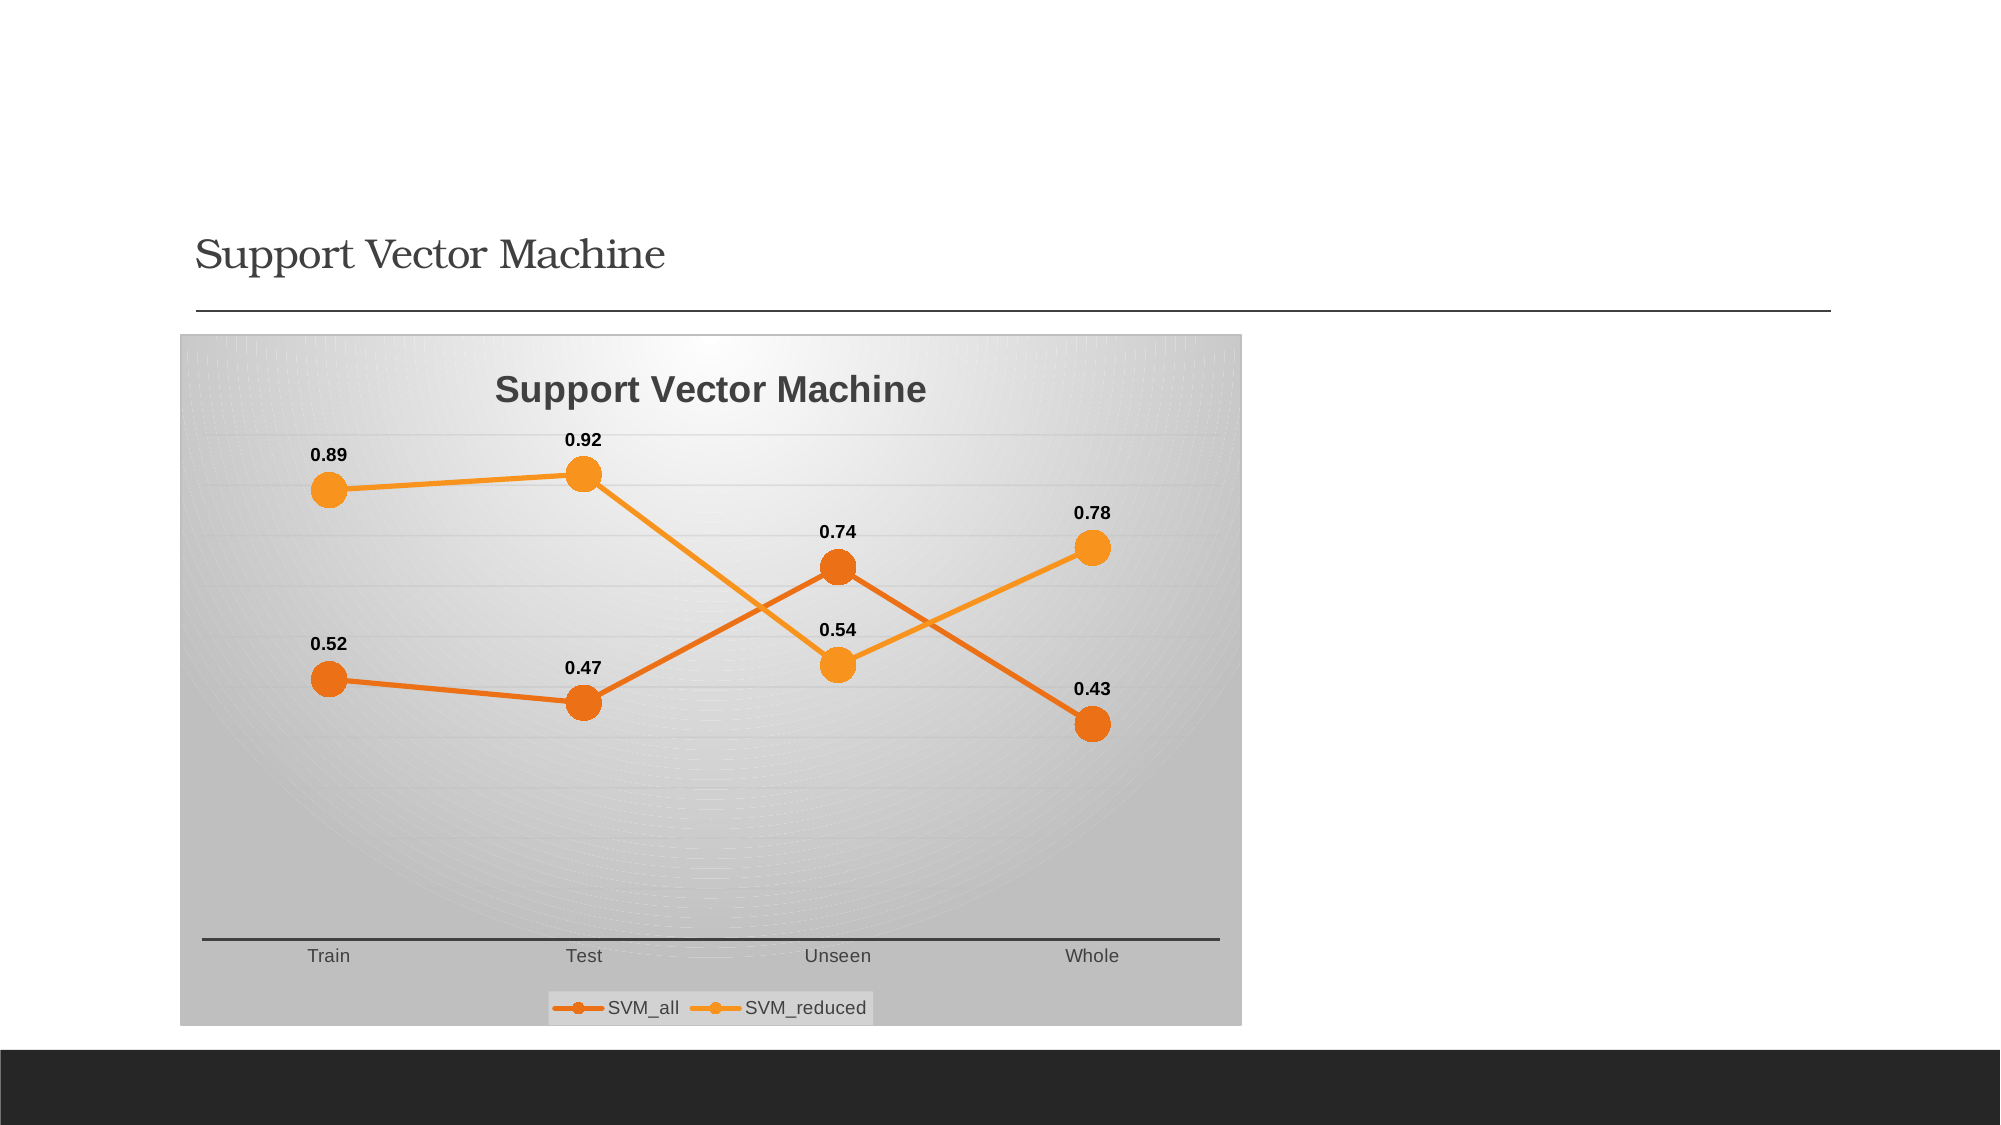

# Support Vector Machine

### Chart: Support Vector Machine

| Category | SVM_all | SVM_reduced |
|---|---|---|
| Train | 0.5156 | 0.8906 |
| Test | 0.4688 | 0.9219 |
| Unseen | 0.7375 | 0.5437 |
| Whole | 0.4264 | 0.7762 |